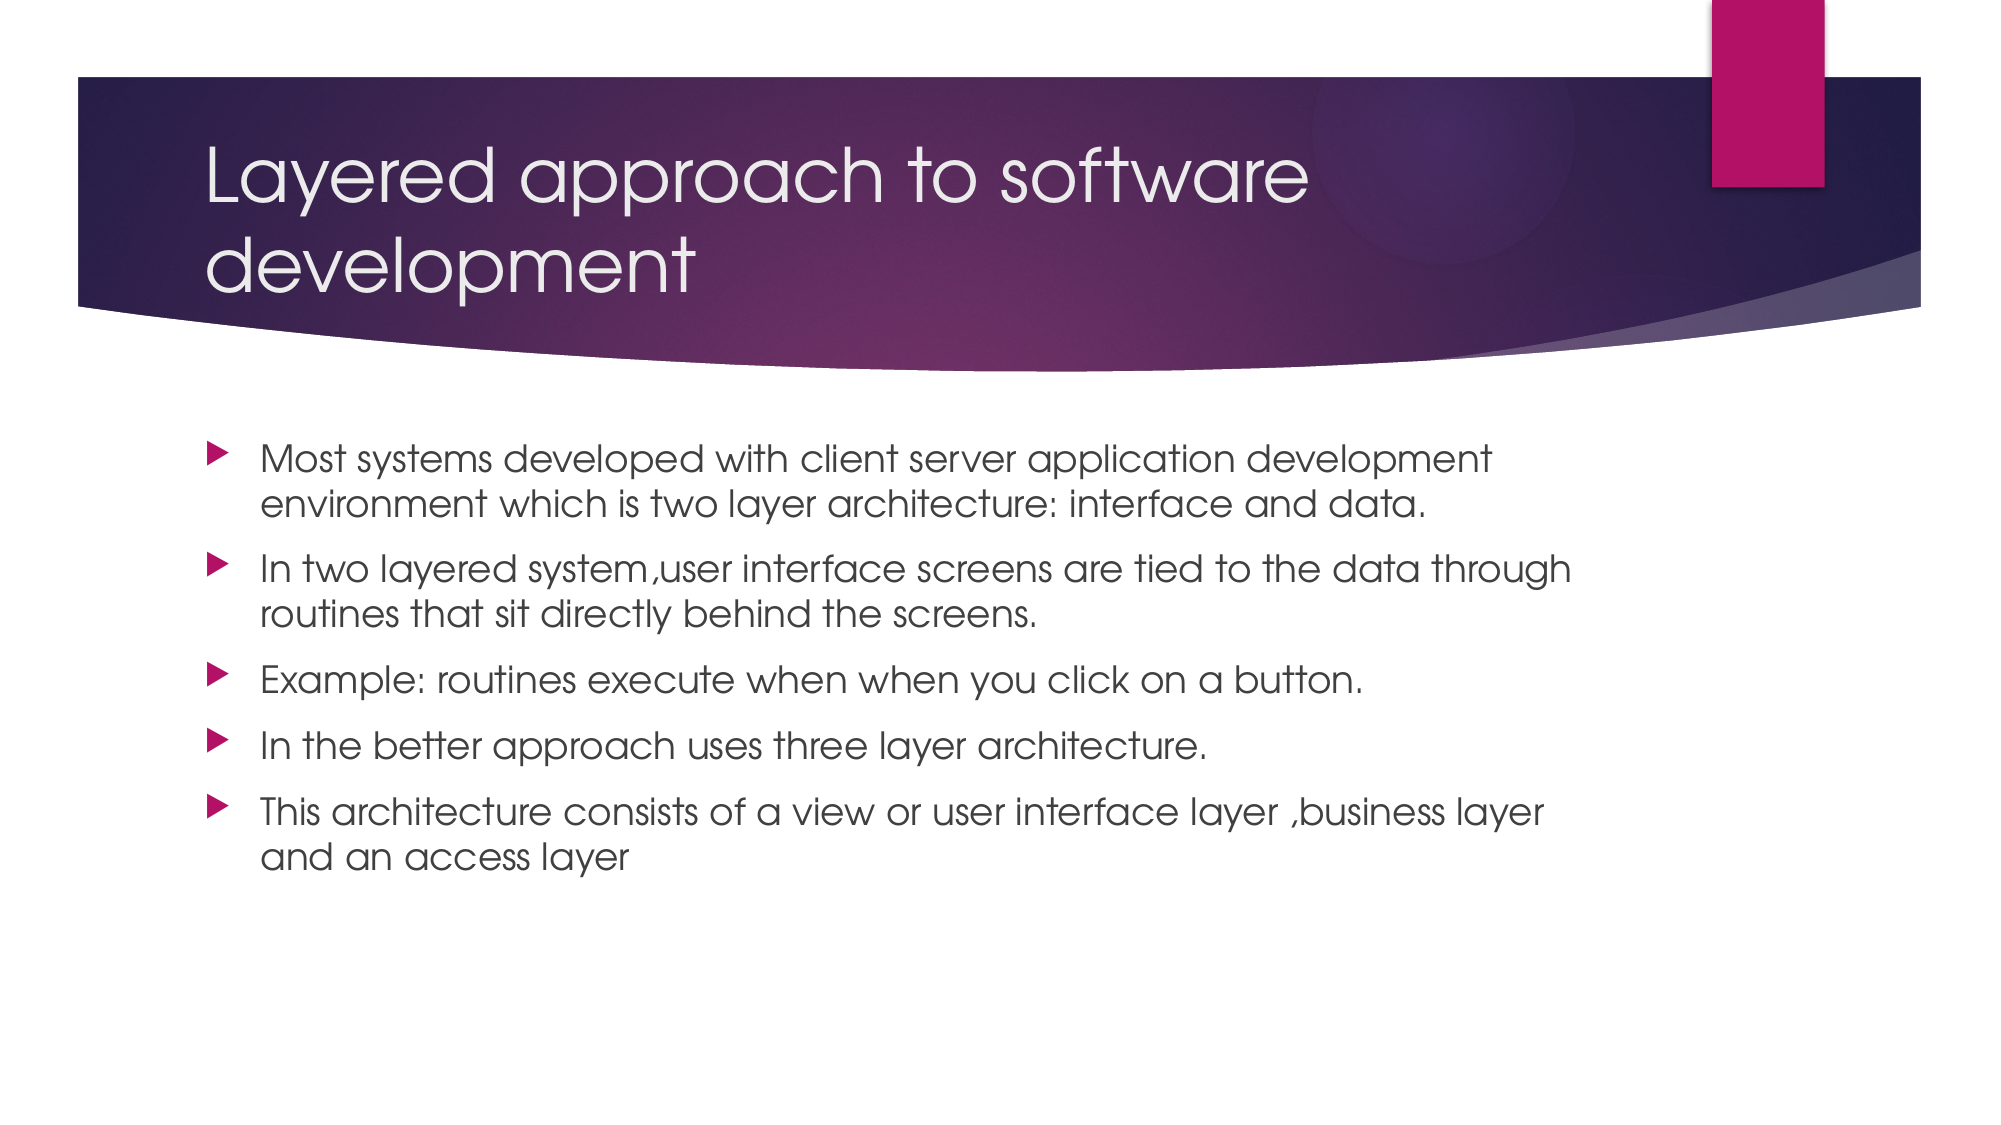

# Layered approach to software development
Most systems developed with client server application development environment which is two layer architecture: interface and data.
In two layered system,user interface screens are tied to the data through routines that sit directly behind the screens.
Example: routines execute when when you click on a button.
In the better approach uses three layer architecture.
This architecture consists of a view or user interface layer ,business layer and an access layer